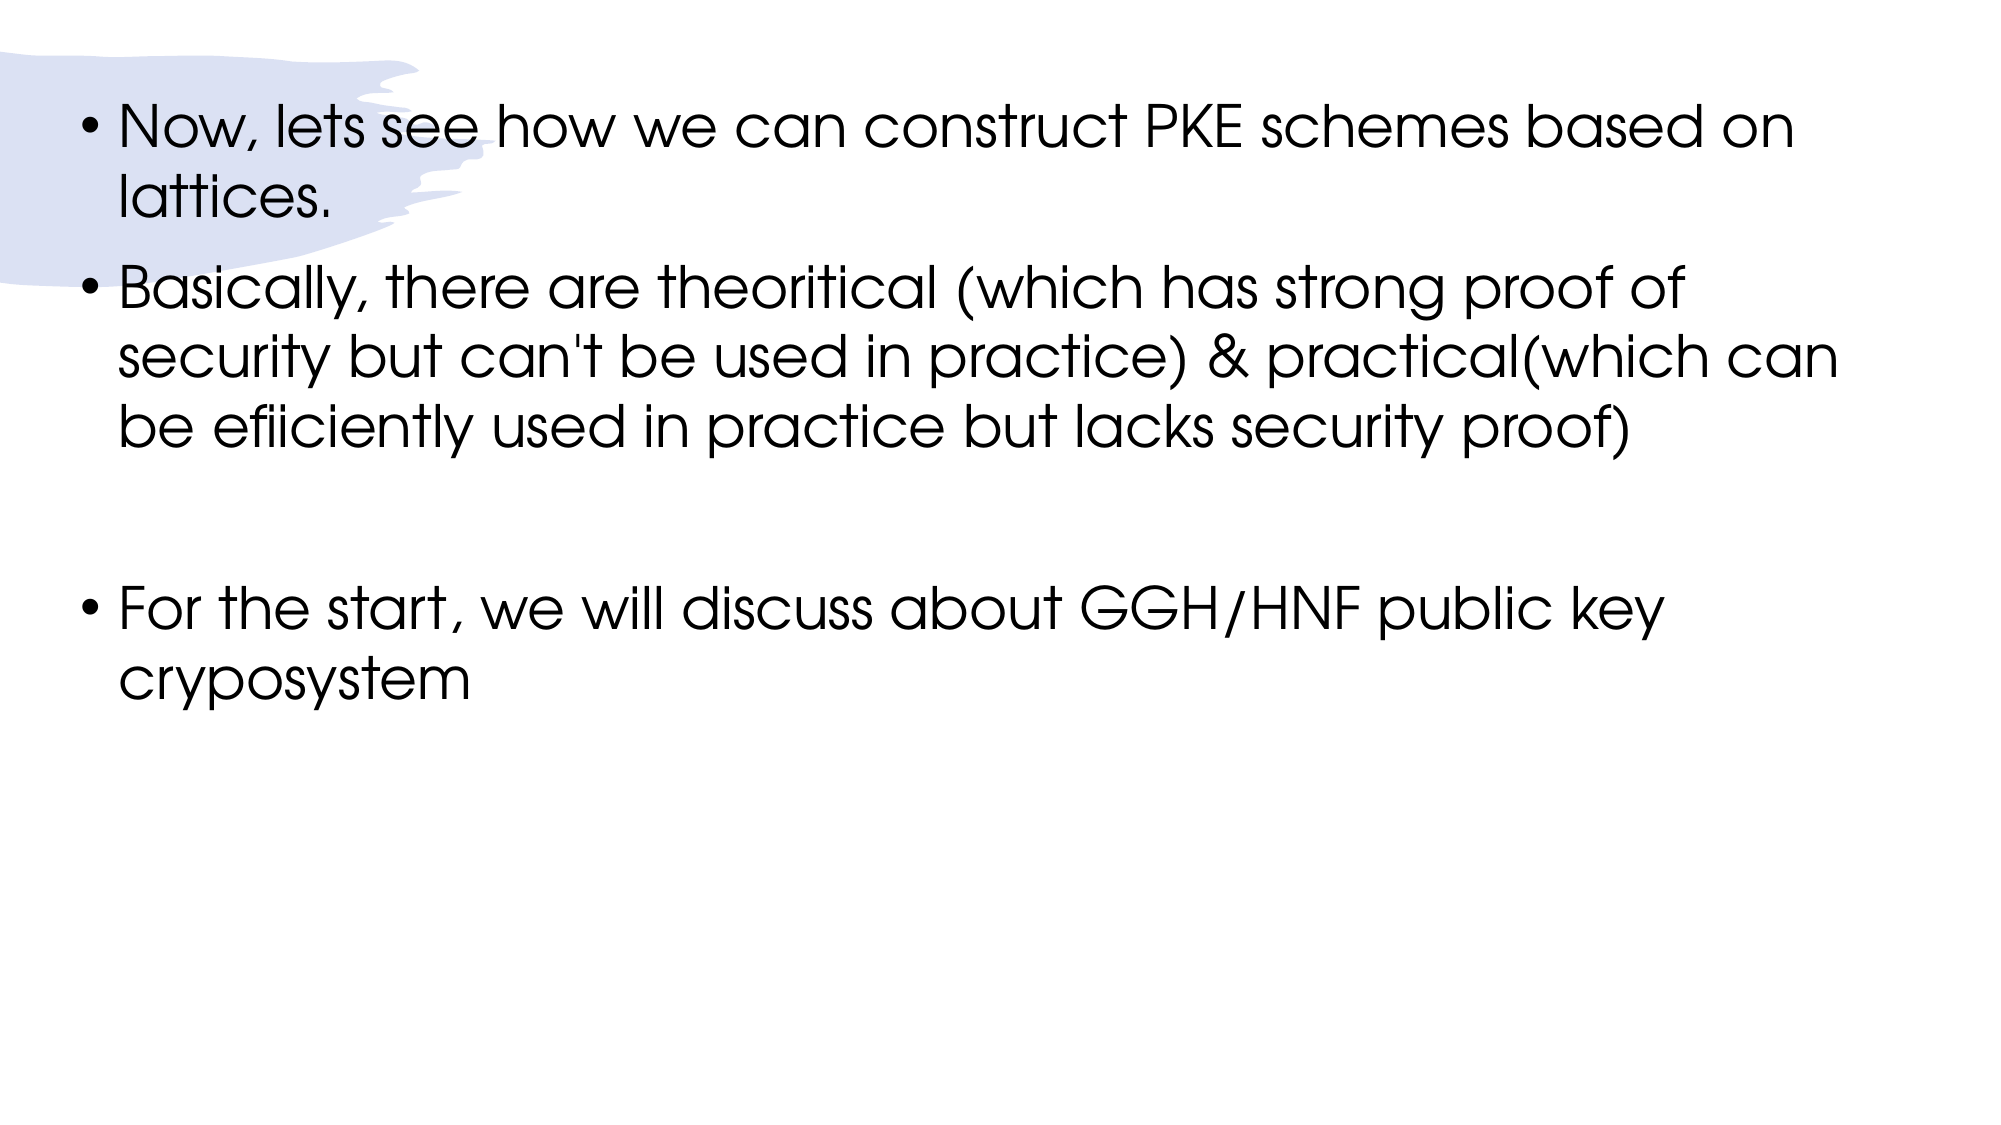

#
Now, lets see how we can construct PKE schemes based on lattices.
Basically, there are theoritical (which has strong proof of security but can't be used in practice) & practical(which can be efiiciently used in practice but lacks security proof)

For the start, we will discuss about GGH/HNF public key cryposystem